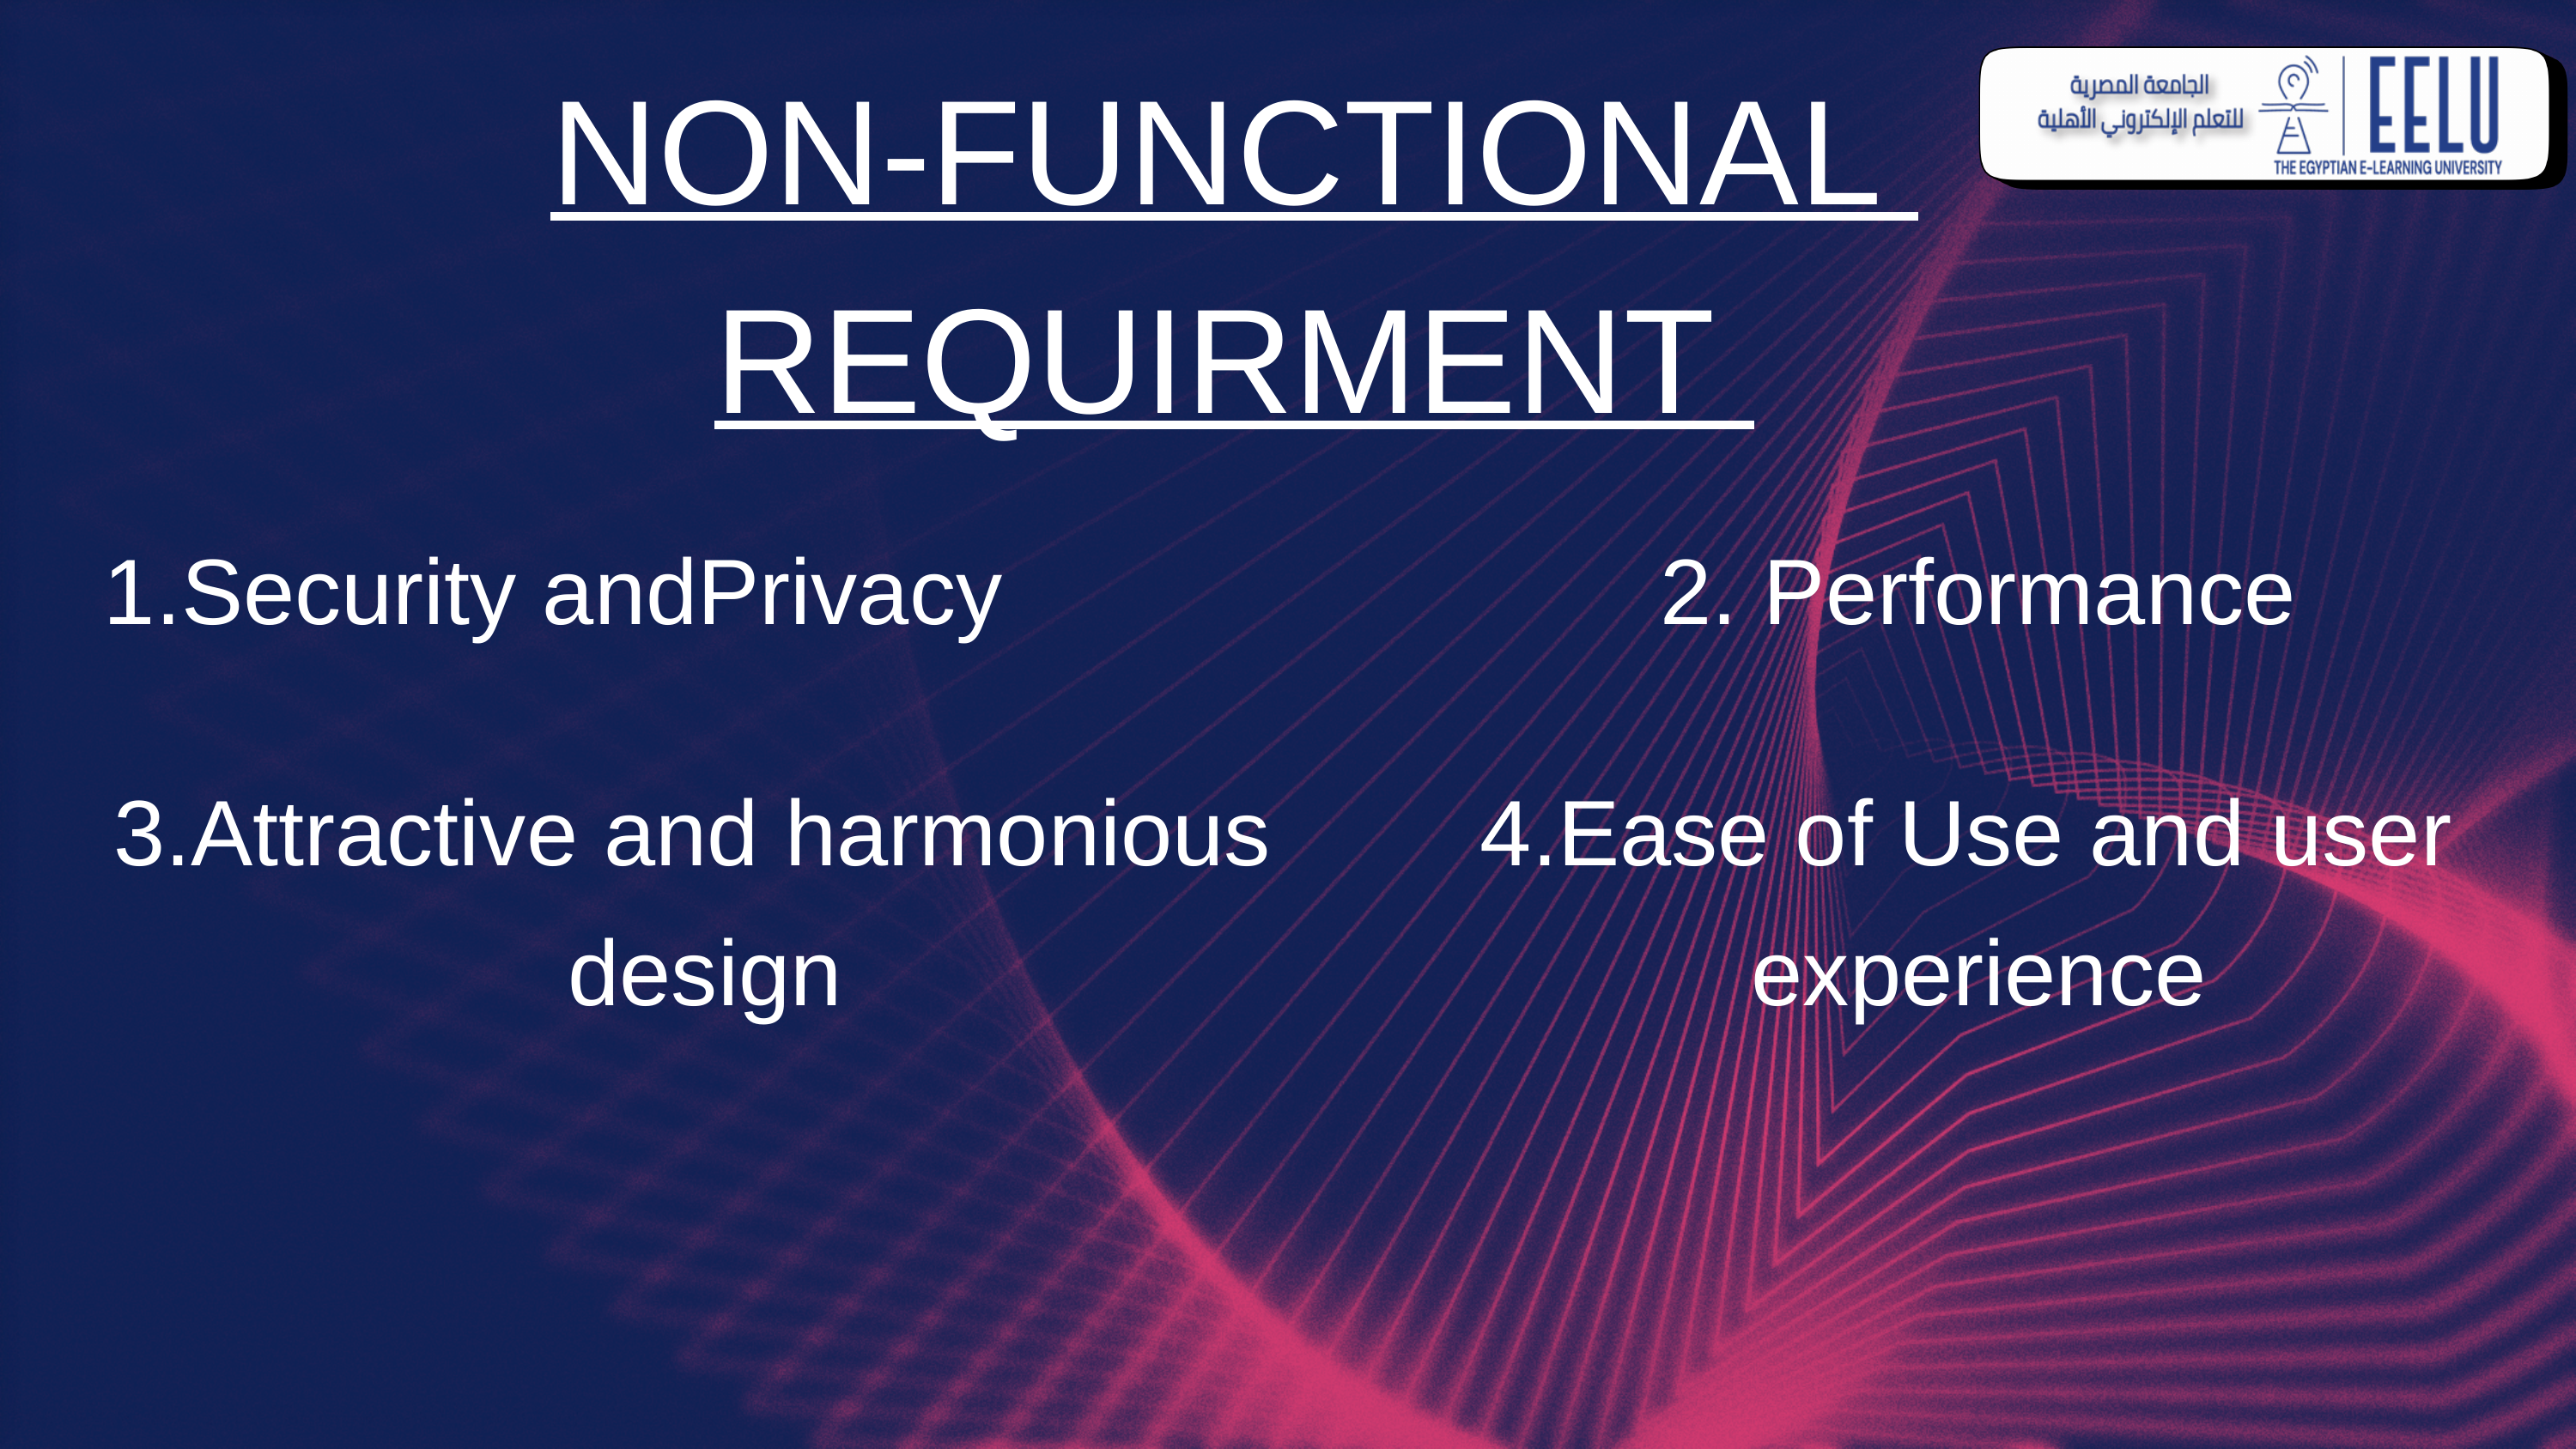

NON-FUNCTIONAL
REQUIRMENT

1.Security andPrivacy
2. Performance

3.Attractive and harmonious
design

4.Ease of Use and user
experience